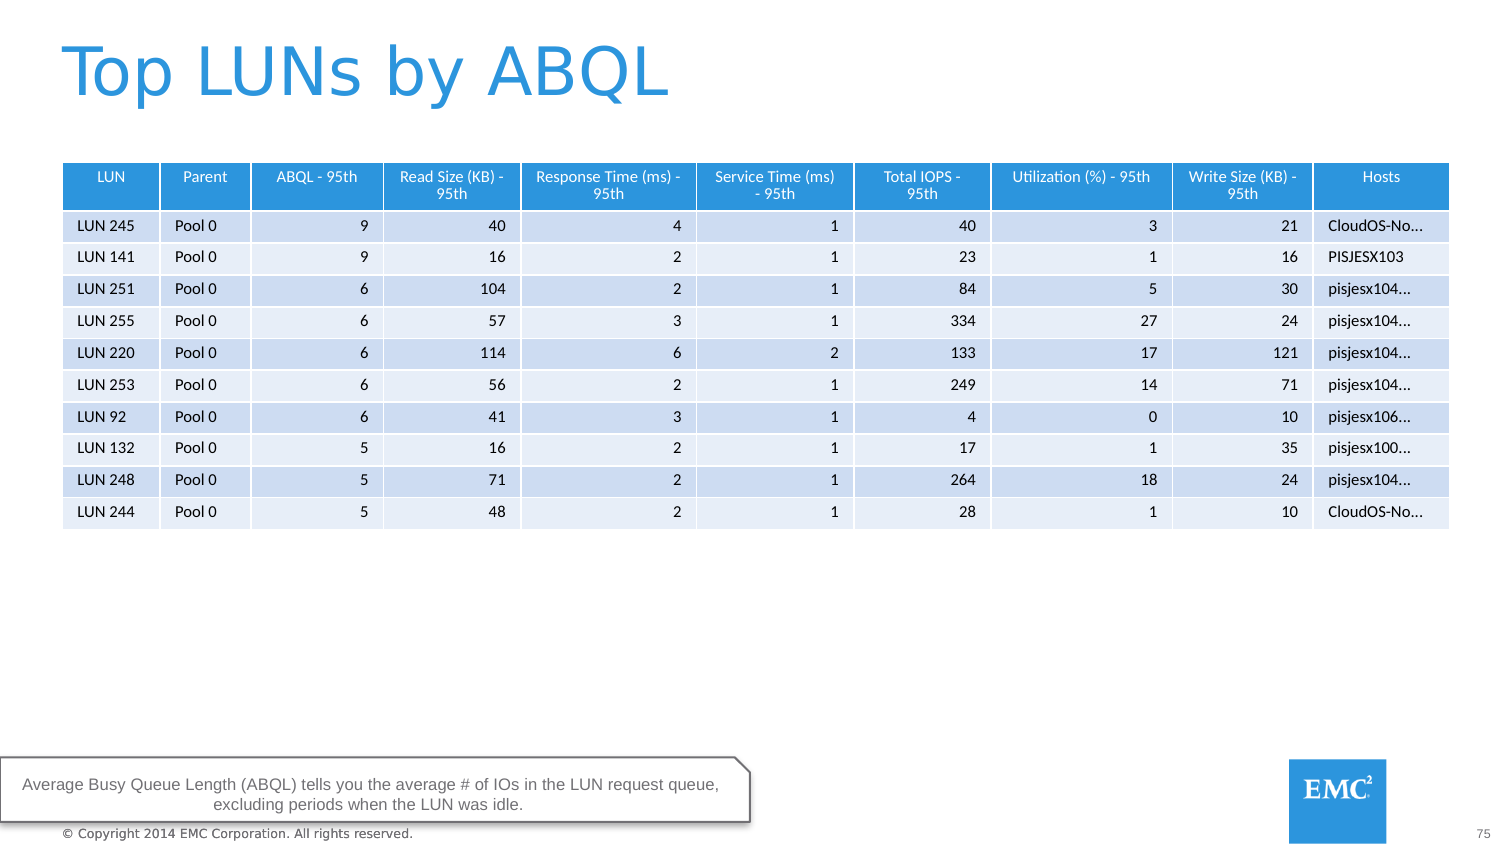

# Top LUNs by ABQL
| LUN | Parent | ABQL - 95th | Read Size (KB) - 95th | Response Time (ms) - 95th | Service Time (ms) - 95th | Total IOPS - 95th | Utilization (%) - 95th | Write Size (KB) - 95th | Hosts |
| --- | --- | --- | --- | --- | --- | --- | --- | --- | --- |
| LUN 245 | Pool 0 | 9 | 40 | 4 | 1 | 40 | 3 | 21 | CloudOS-No... |
| LUN 141 | Pool 0 | 9 | 16 | 2 | 1 | 23 | 1 | 16 | PISJESX103 |
| LUN 251 | Pool 0 | 6 | 104 | 2 | 1 | 84 | 5 | 30 | pisjesx104... |
| LUN 255 | Pool 0 | 6 | 57 | 3 | 1 | 334 | 27 | 24 | pisjesx104... |
| LUN 220 | Pool 0 | 6 | 114 | 6 | 2 | 133 | 17 | 121 | pisjesx104... |
| LUN 253 | Pool 0 | 6 | 56 | 2 | 1 | 249 | 14 | 71 | pisjesx104... |
| LUN 92 | Pool 0 | 6 | 41 | 3 | 1 | 4 | 0 | 10 | pisjesx106... |
| LUN 132 | Pool 0 | 5 | 16 | 2 | 1 | 17 | 1 | 35 | pisjesx100... |
| LUN 248 | Pool 0 | 5 | 71 | 2 | 1 | 264 | 18 | 24 | pisjesx104... |
| LUN 244 | Pool 0 | 5 | 48 | 2 | 1 | 28 | 1 | 10 | CloudOS-No... |
Average Busy Queue Length (ABQL) tells you the average # of IOs in the LUN request queue, excluding periods when the LUN was idle.